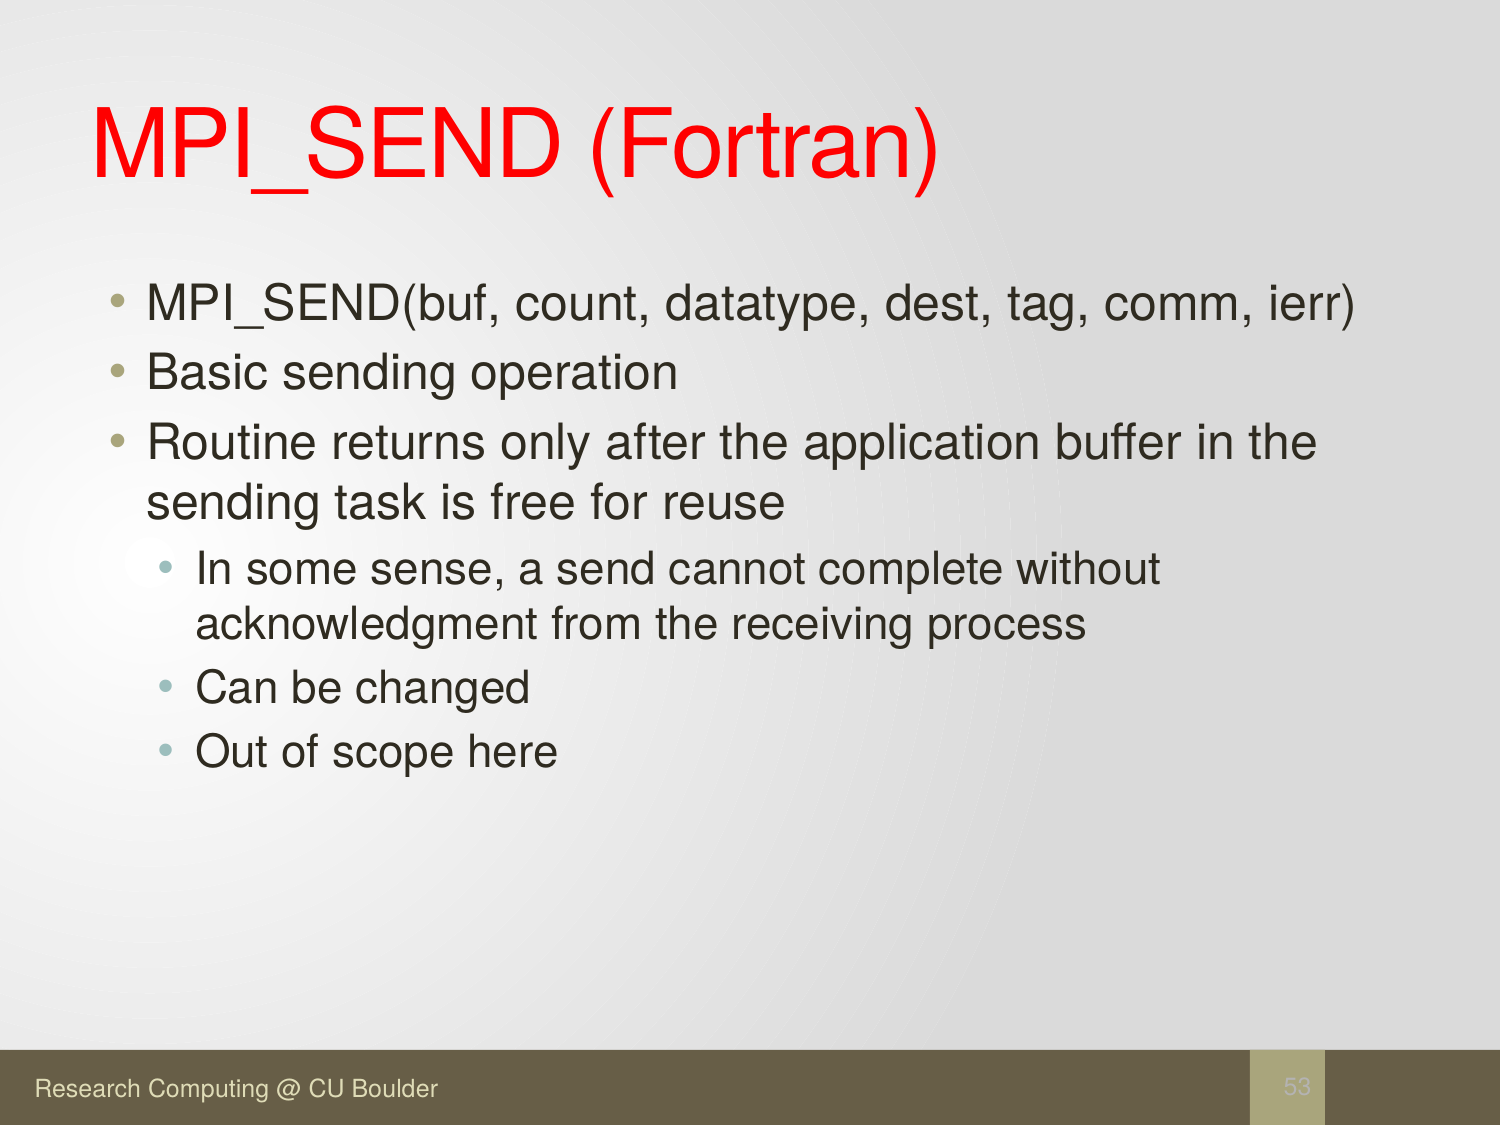

# MPI_SEND (Fortran)
MPI_SEND(buf, count, datatype, dest, tag, comm, ierr)
Basic sending operation
Routine returns only after the application buffer in the sending task is free for reuse
In some sense, a send cannot complete without acknowledgment from the receiving process
Can be changed
Out of scope here

53